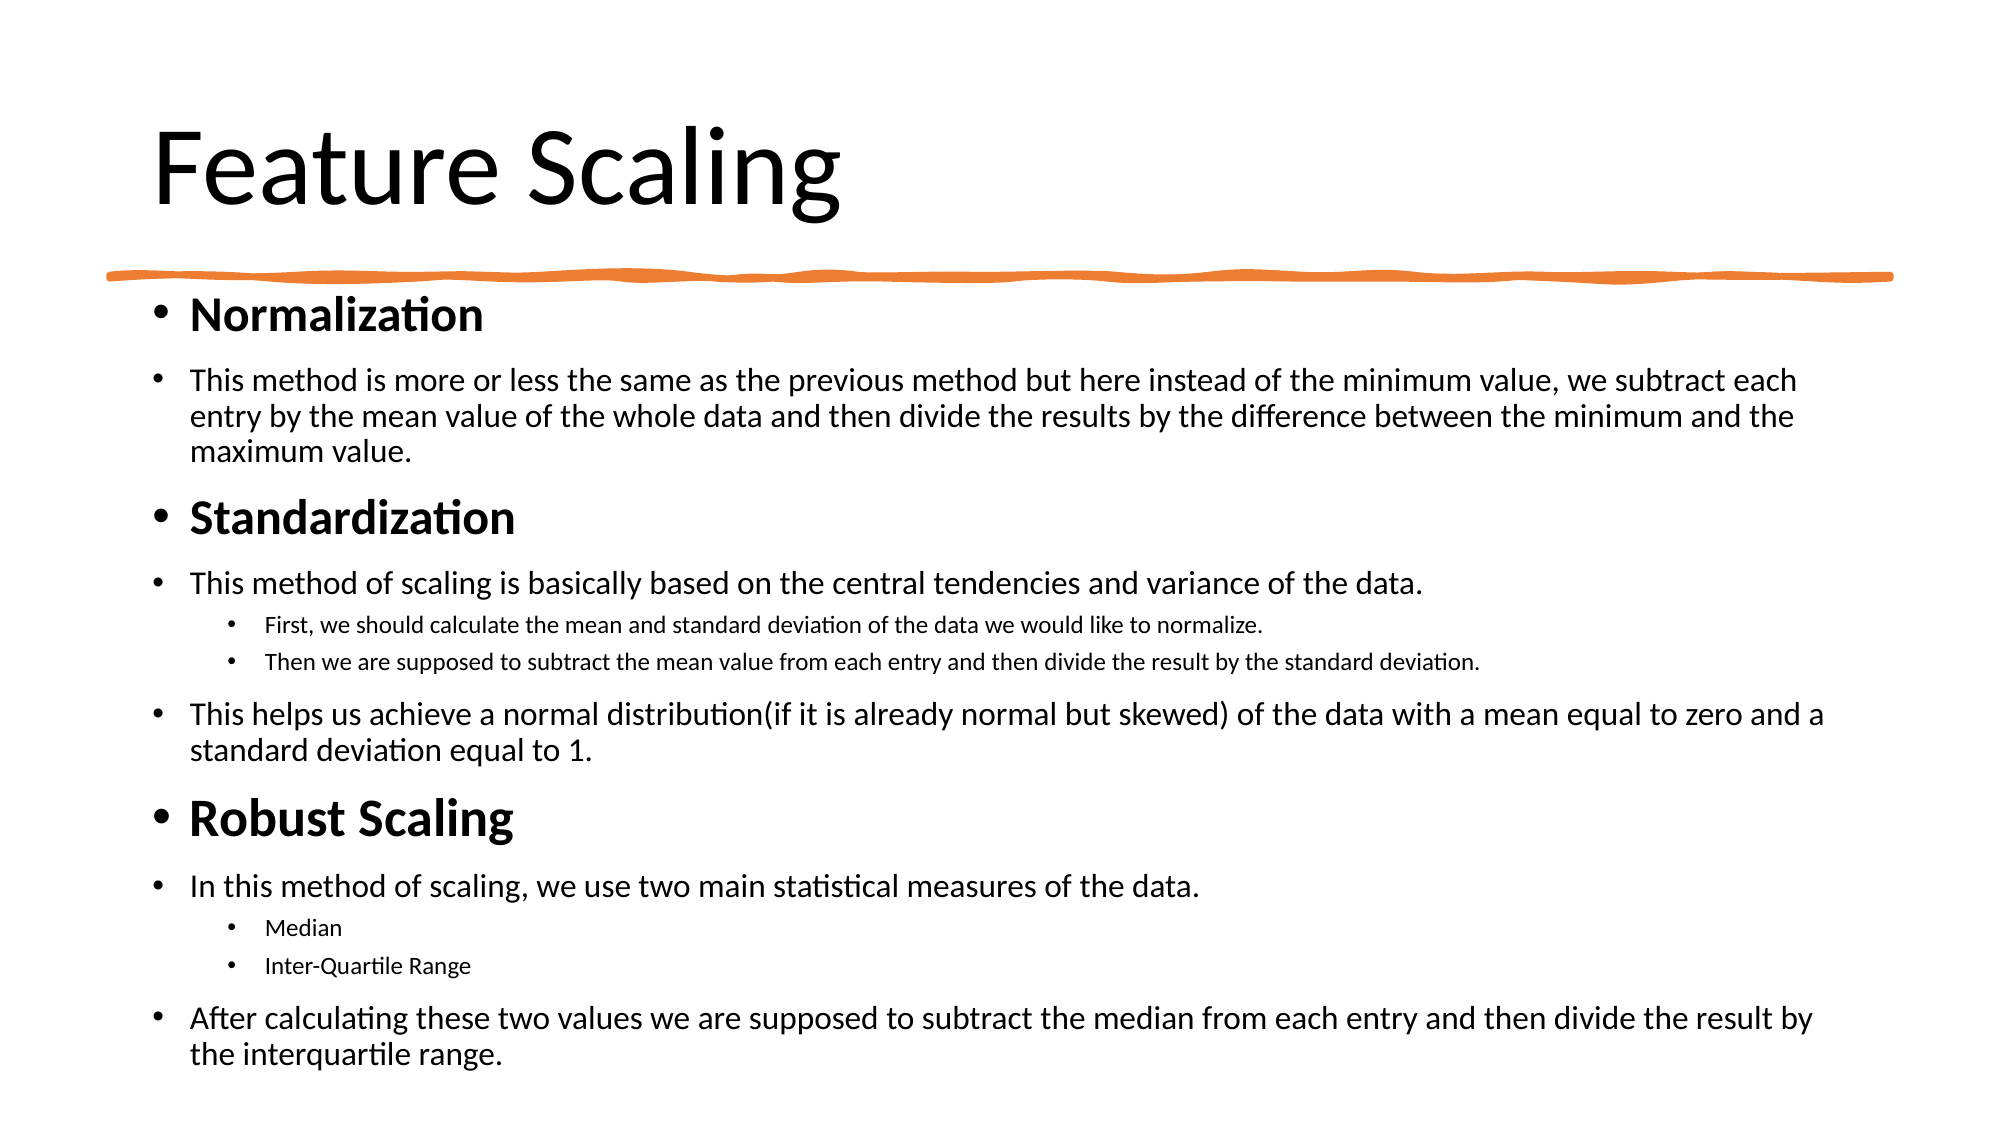

# Feature Scaling

Normalization
This method is more or less the same as the previous method but here instead of the minimum value, we subtract each entry by the mean value of the whole data and then divide the results by the difference between the minimum and the maximum value.
Standardization
This method of scaling is basically based on the central tendencies and variance of the data.
First, we should calculate the mean and standard deviation of the data we would like to normalize.
Then we are supposed to subtract the mean value from each entry and then divide the result by the standard deviation.
This helps us achieve a normal distribution(if it is already normal but skewed) of the data with a mean equal to zero and a standard deviation equal to 1.
Robust Scaling
In this method of scaling, we use two main statistical measures of the data.
Median
Inter-Quartile Range
After calculating these two values we are supposed to subtract the median from each entry and then divide the result by the interquartile range.